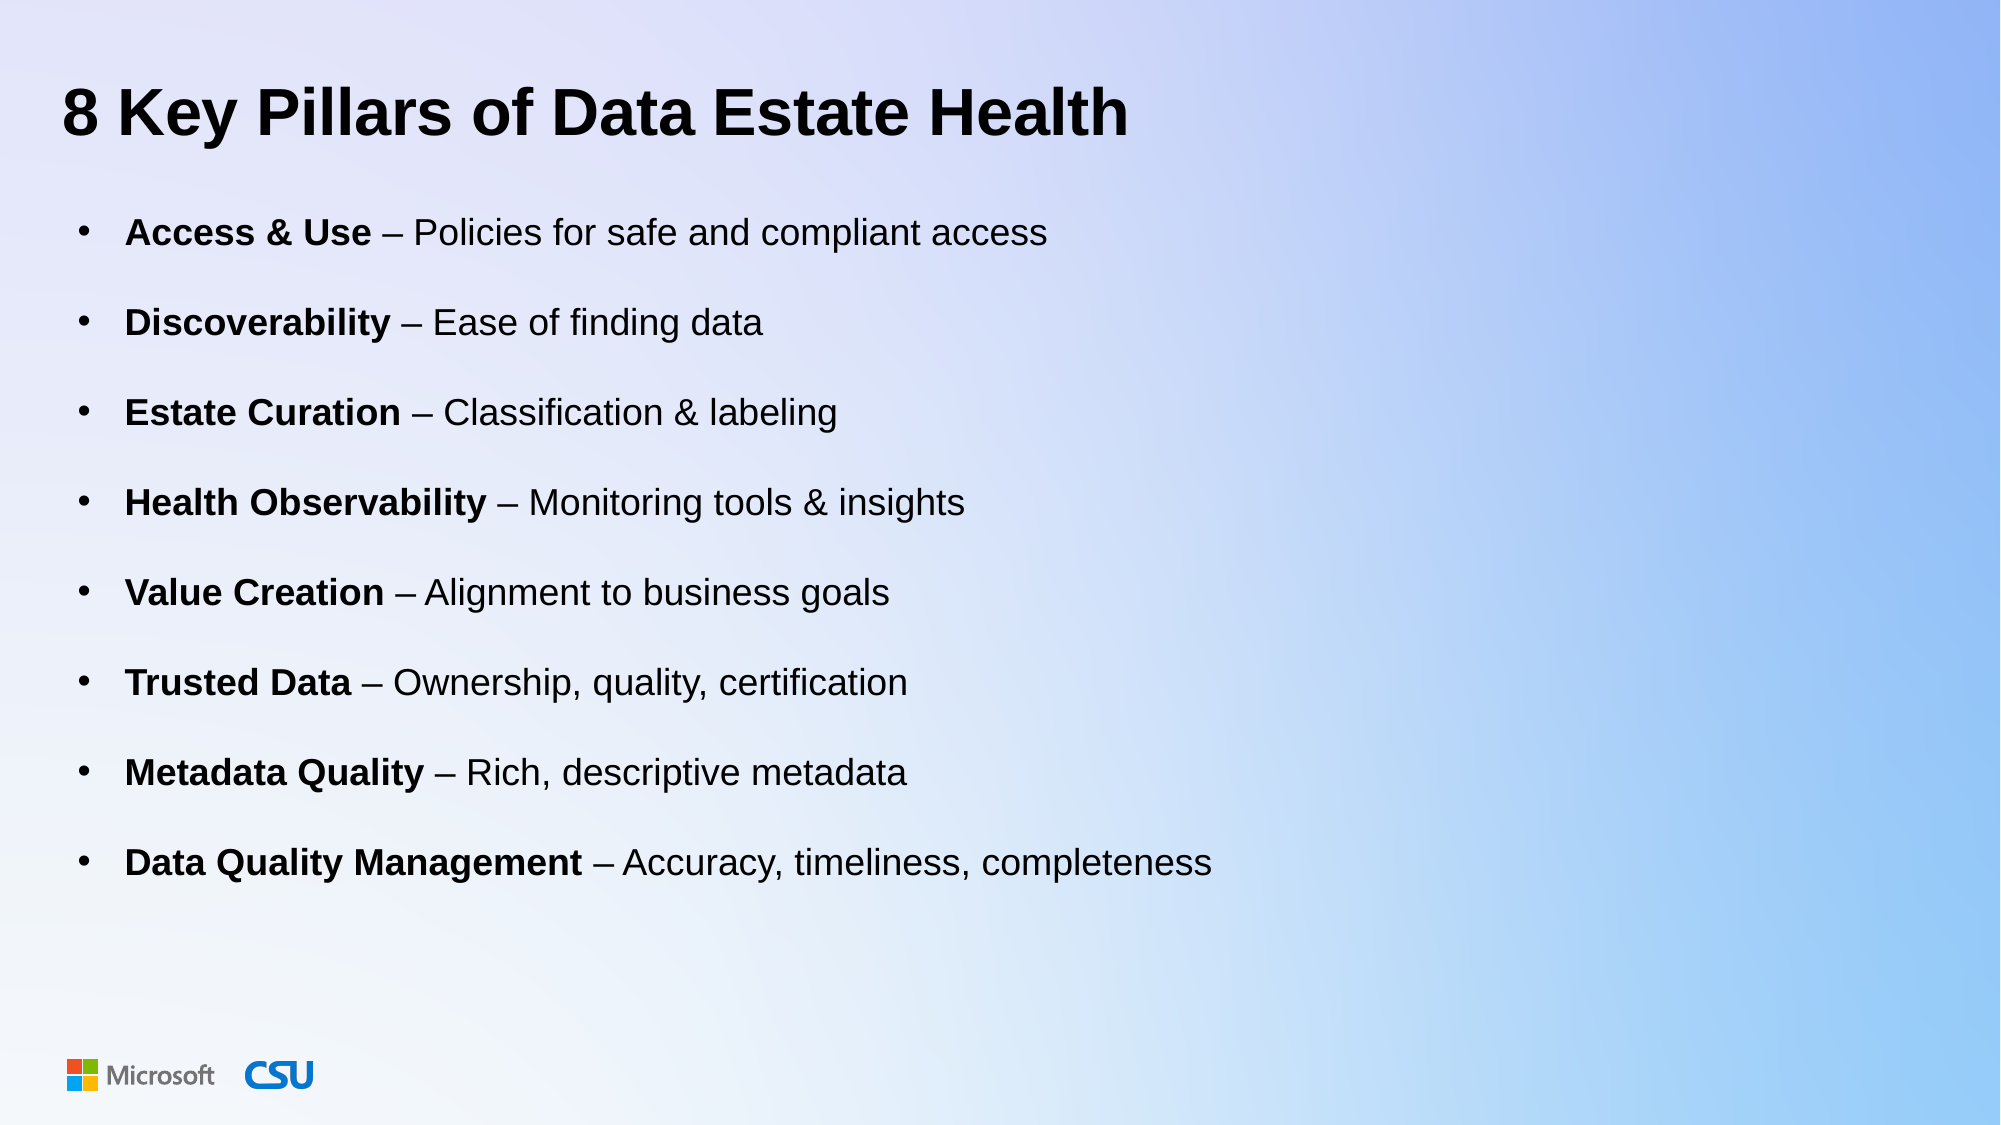

# 8 Key Pillars of Data Estate Health
Access & Use – Policies for safe and compliant access

Discoverability – Ease of finding data

Estate Curation – Classification & labeling

Health Observability – Monitoring tools & insights

Value Creation – Alignment to business goals

Trusted Data – Ownership, quality, certification

Metadata Quality – Rich, descriptive metadata

Data Quality Management – Accuracy, timeliness, completeness